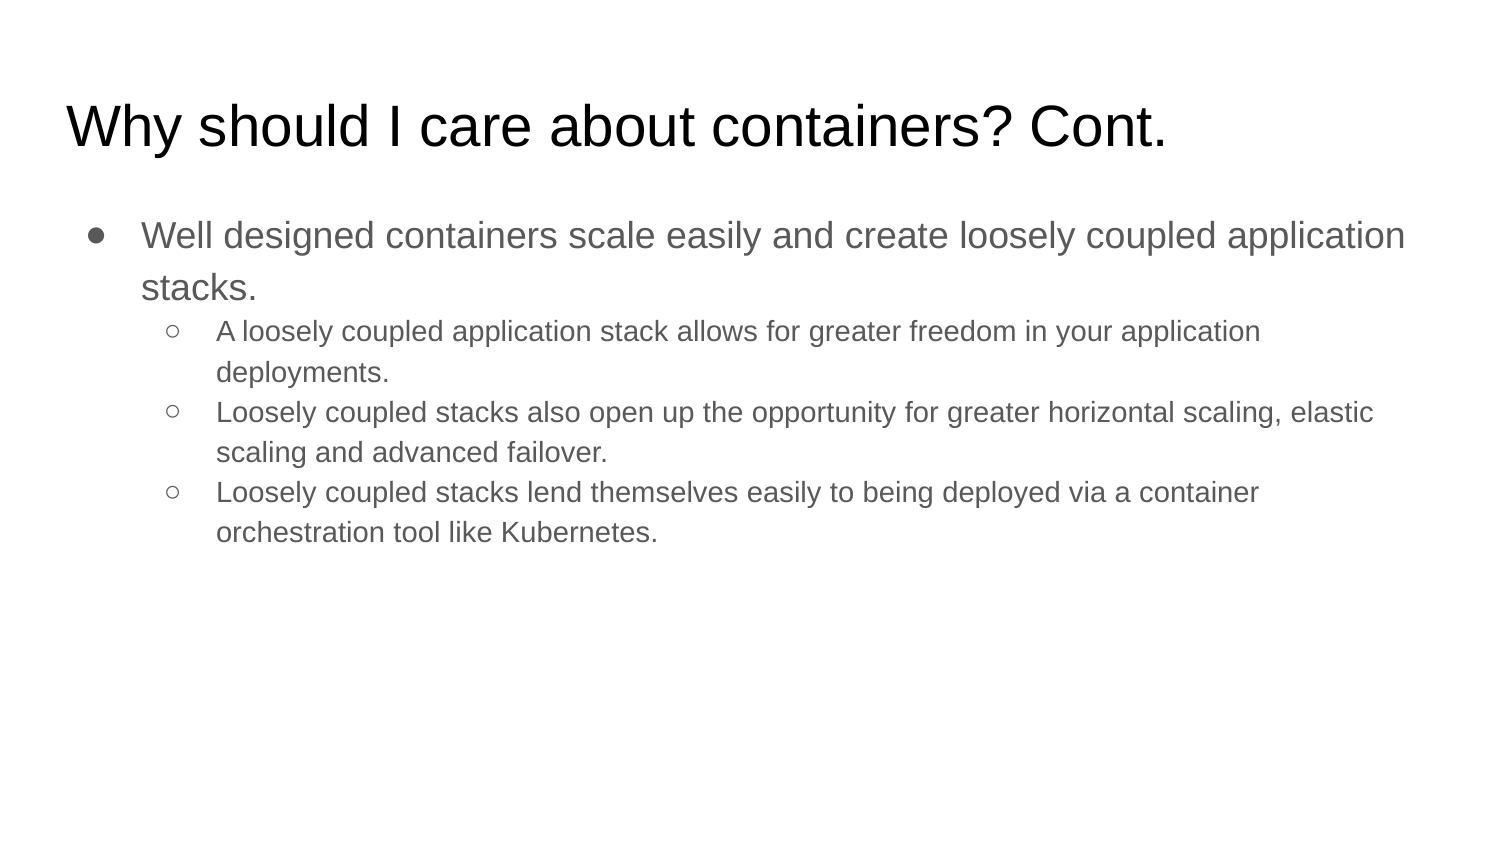

# Why should I care about containers? Cont.
Well designed containers scale easily and create loosely coupled application stacks.
A loosely coupled application stack allows for greater freedom in your application deployments.
Loosely coupled stacks also open up the opportunity for greater horizontal scaling, elastic scaling and advanced failover.
Loosely coupled stacks lend themselves easily to being deployed via a container orchestration tool like Kubernetes.